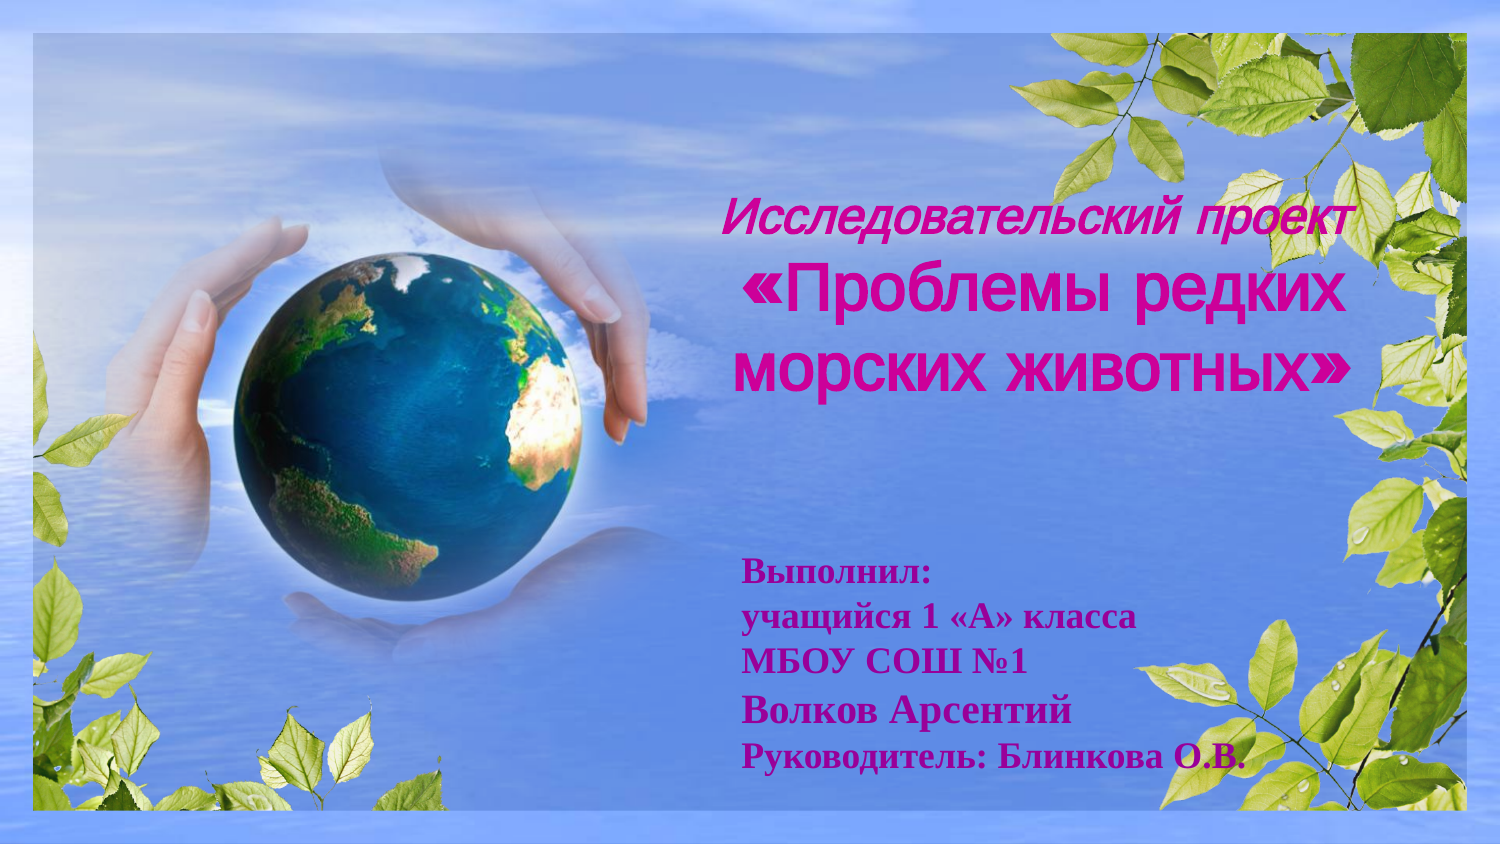

Исследовательский проект
«Проблемы редких морских животных»
Выполнил:
учащийся 1 «А» класса
МБОУ СОШ №1
Волков Арсентий
Руководитель: Блинкова О.В.